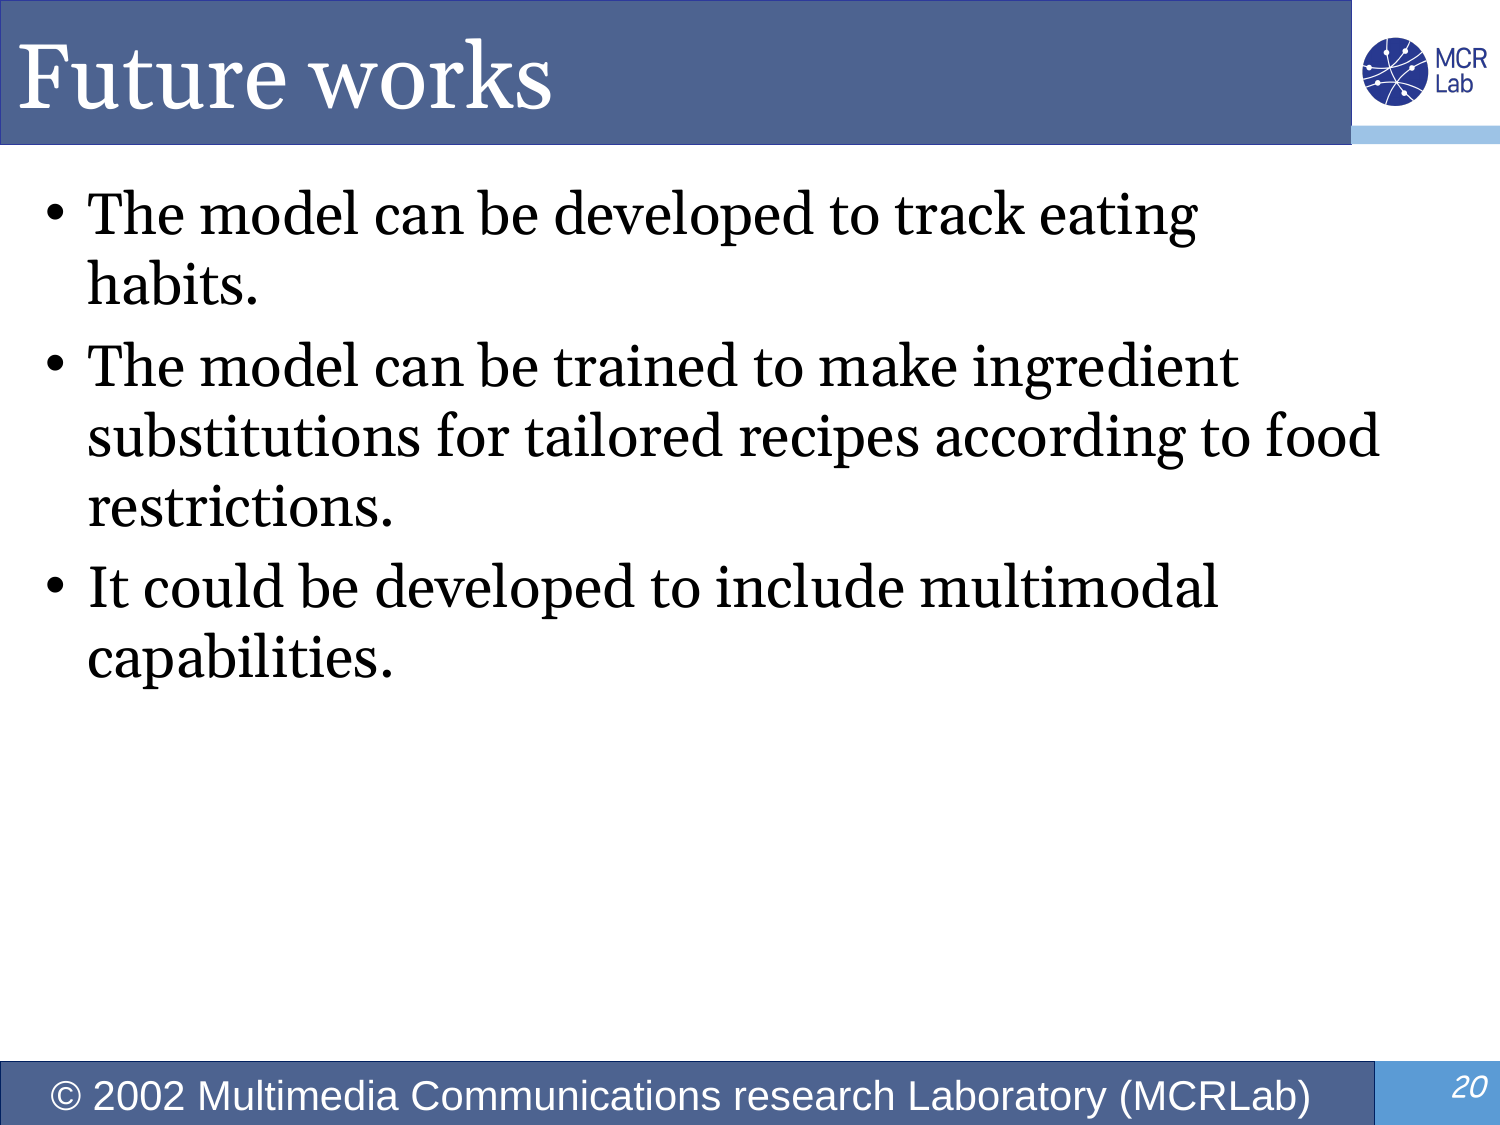

# Future works
The model can be developed to track eating habits.
The model can be trained to make ingredient substitutions for tailored recipes according to food restrictions.
It could be developed to include multimodal capabilities.